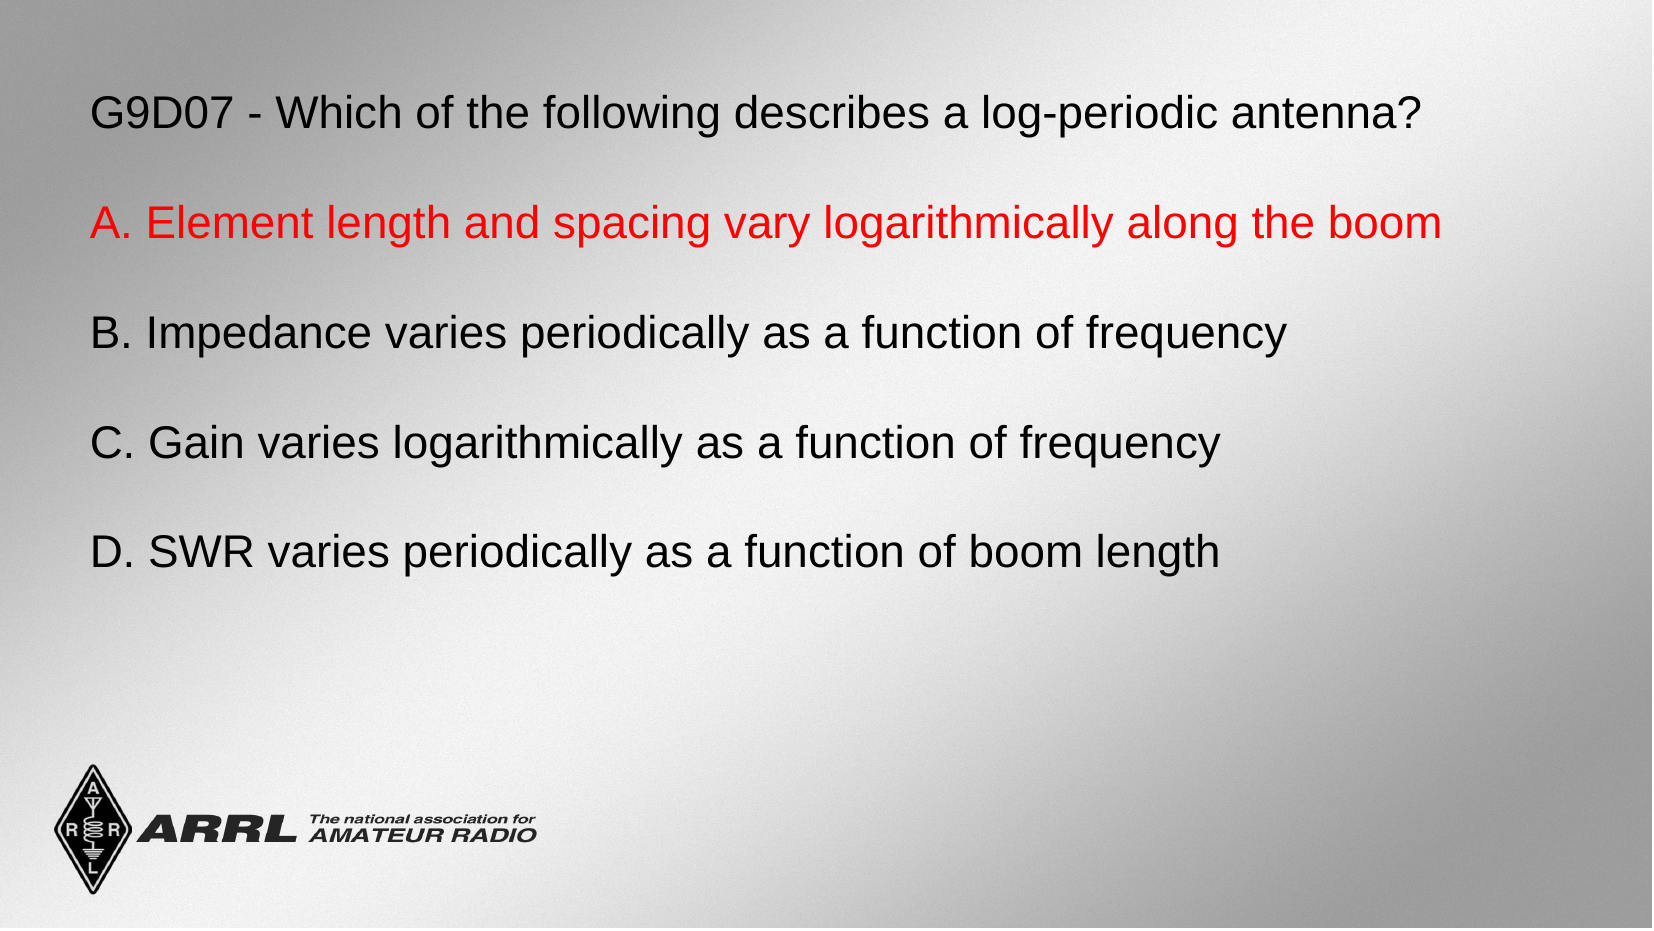

G9D07 - Which of the following describes a log-periodic antenna?

A. Element length and spacing vary logarithmically along the boom

B. Impedance varies periodically as a function of frequency

C. Gain varies logarithmically as a function of frequency

D. SWR varies periodically as a function of boom length